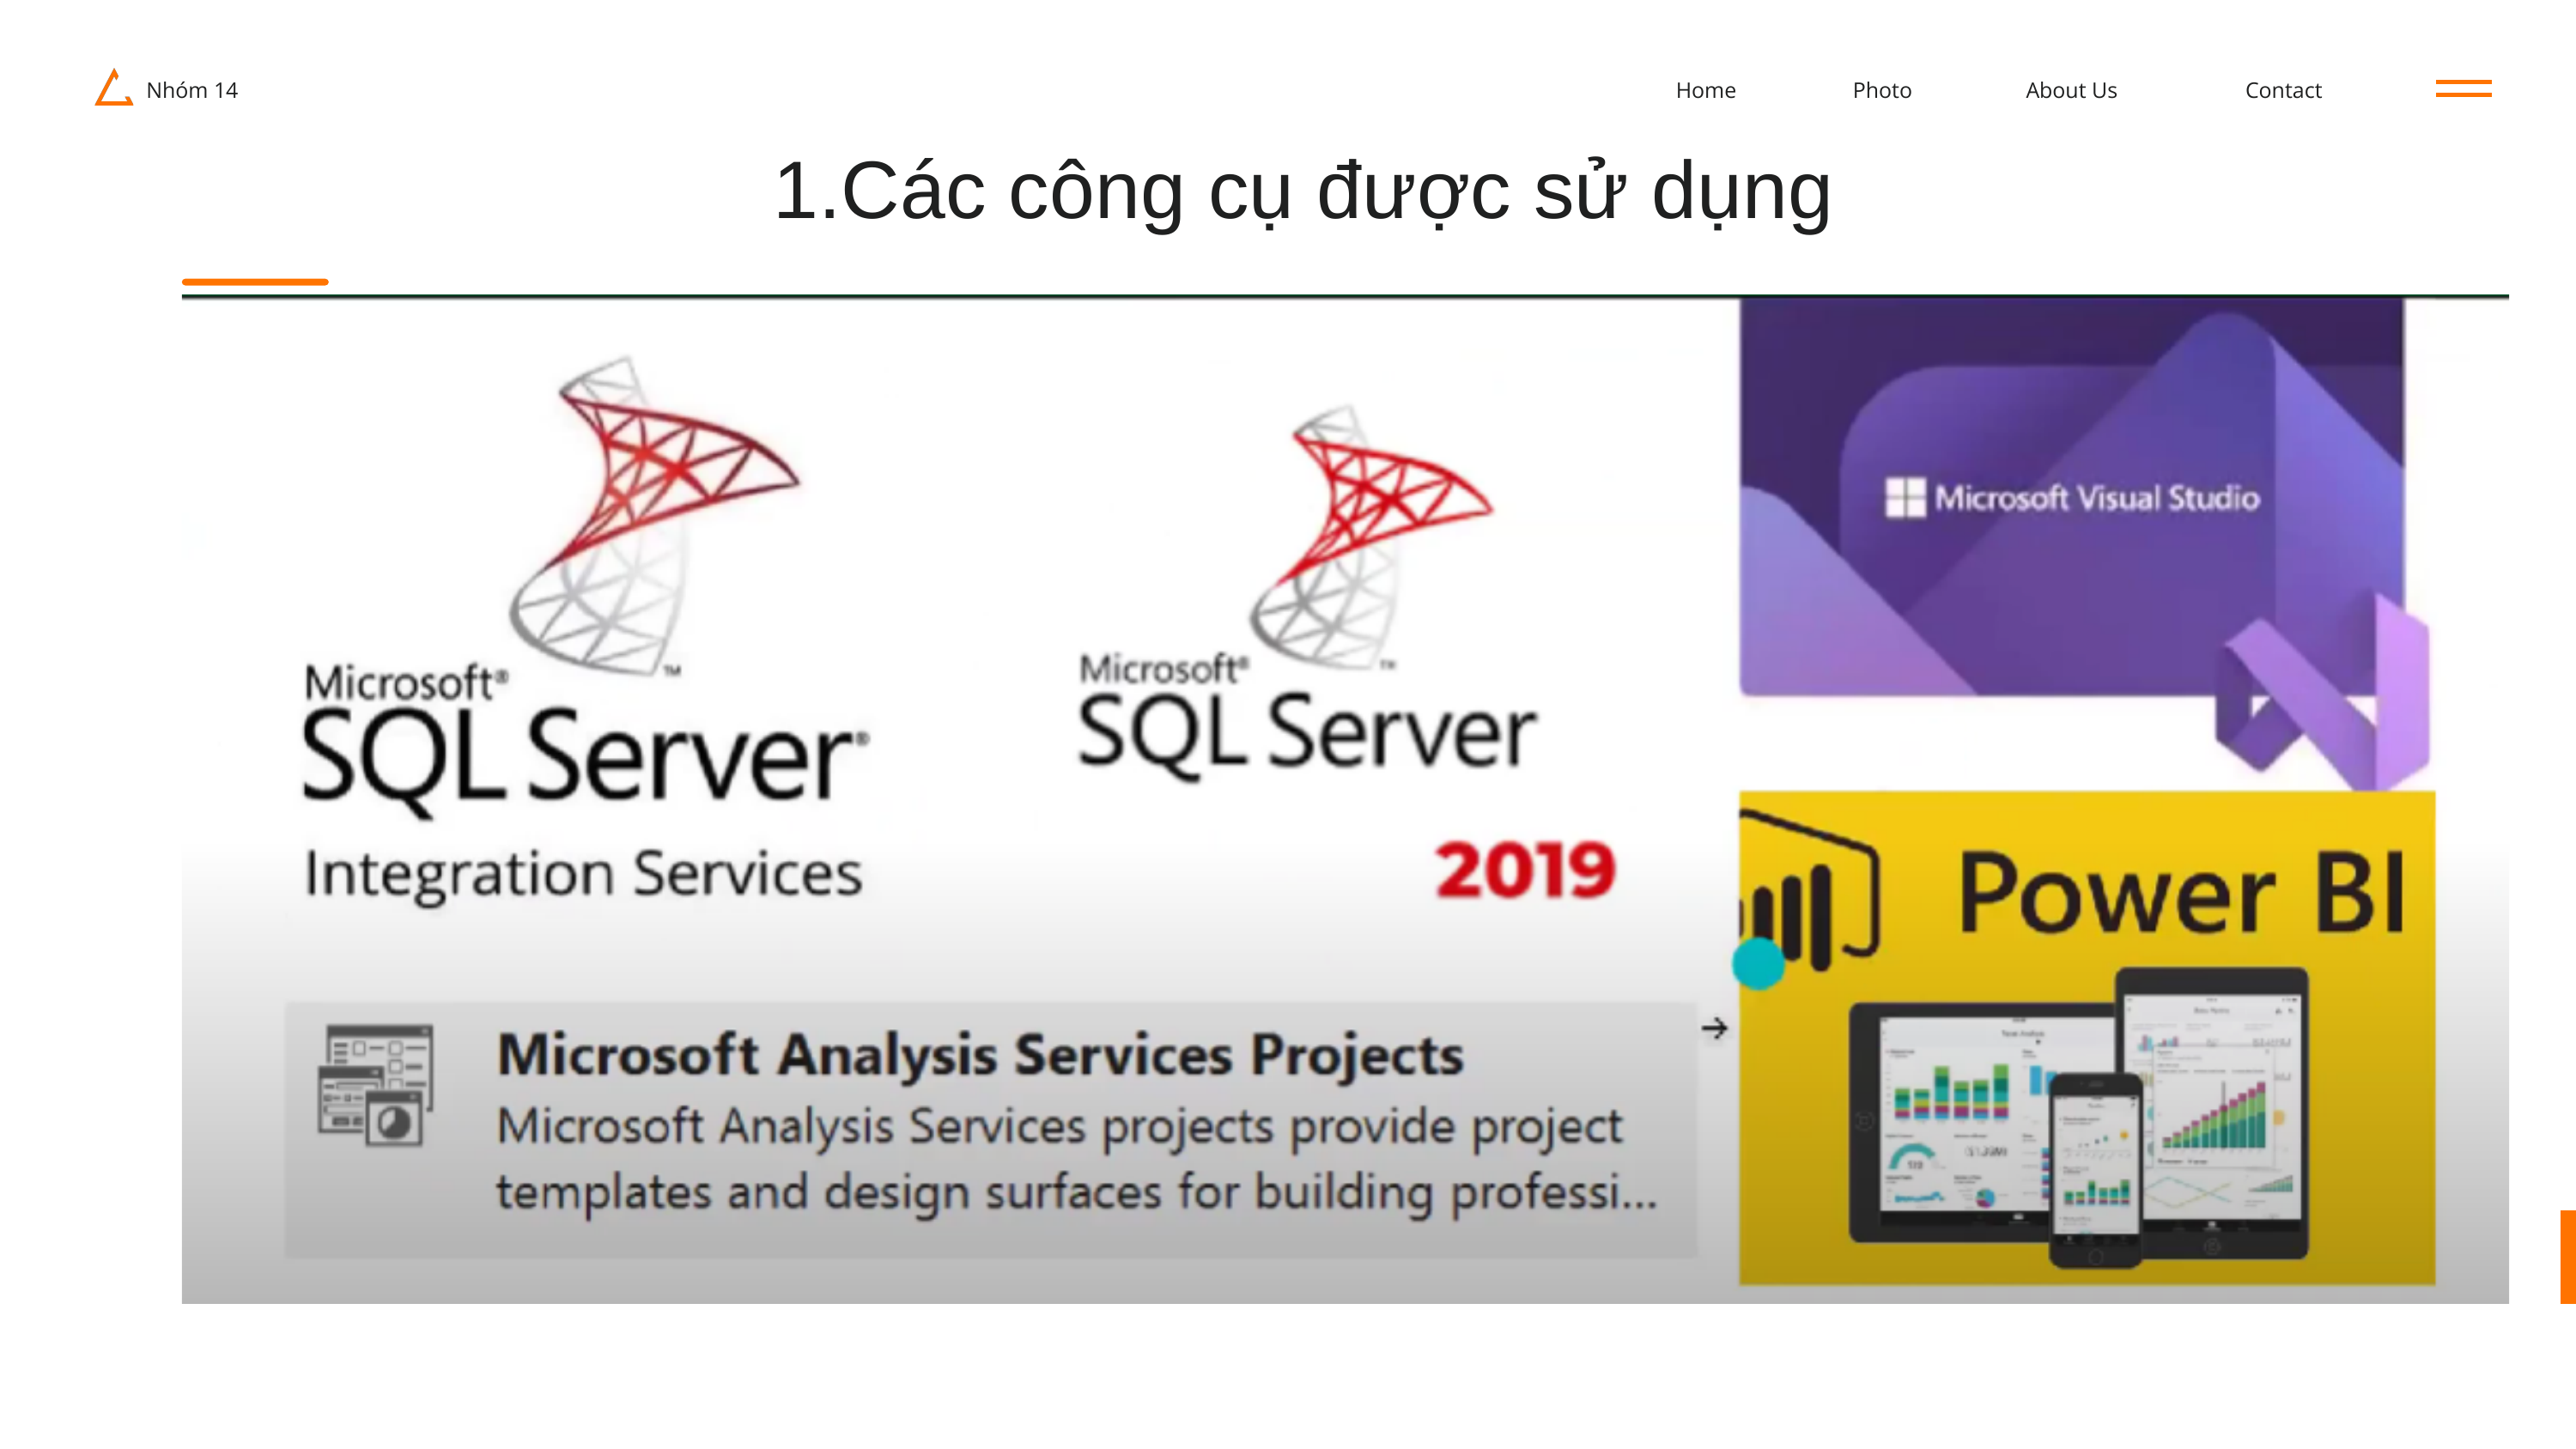

Nhóm 14
Home
Photo
About Us
Contact

1.Các công cụ được sử dụng